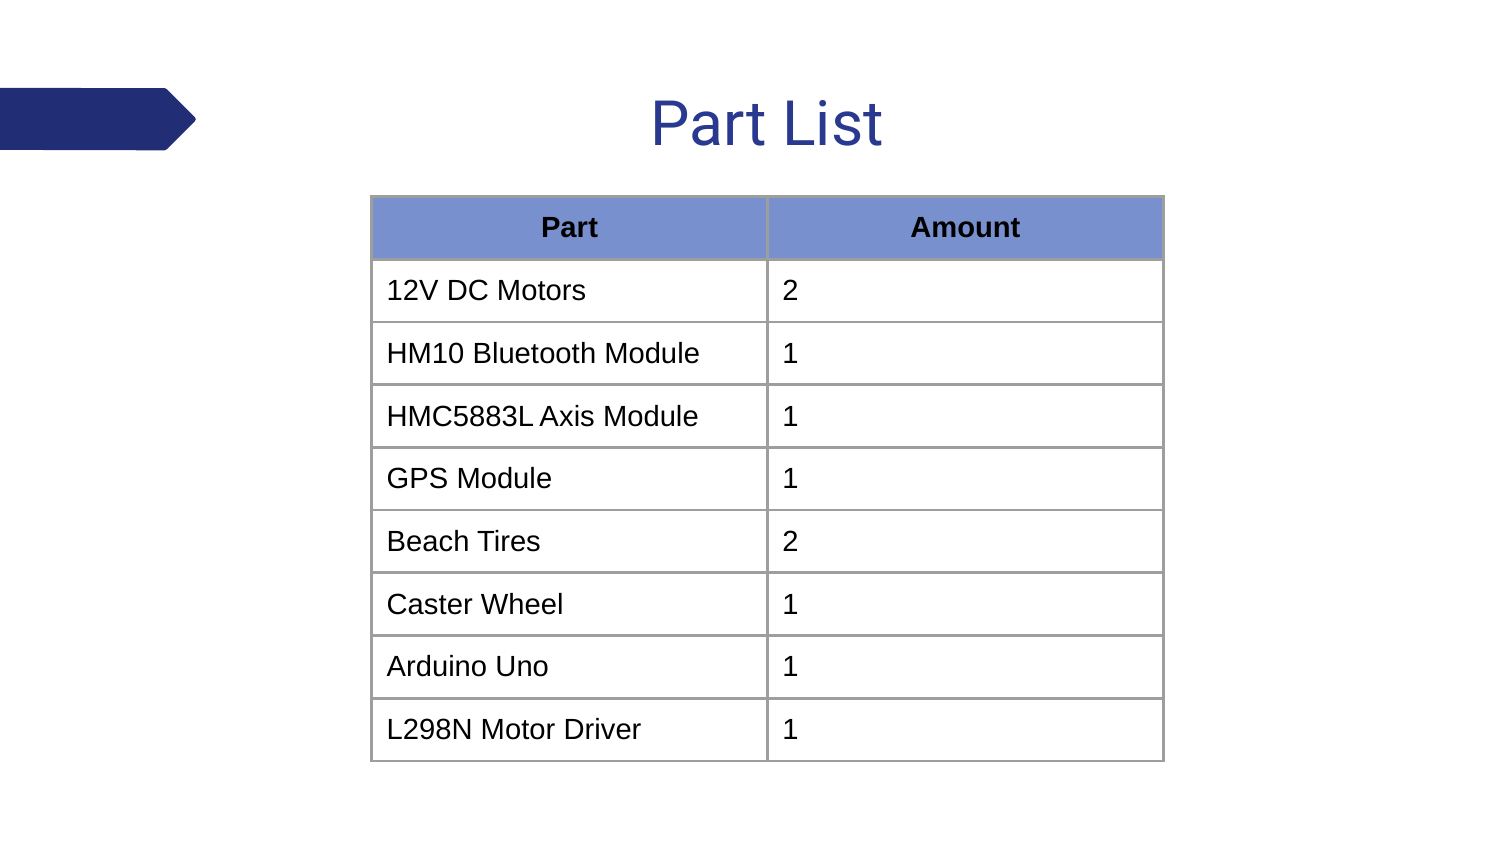

# Part List
| Part | Amount |
| --- | --- |
| 12V DC Motors | 2 |
| HM10 Bluetooth Module | 1 |
| HMC5883L Axis Module | 1 |
| GPS Module | 1 |
| Beach Tires | 2 |
| Caster Wheel | 1 |
| Arduino Uno | 1 |
| L298N Motor Driver | 1 |